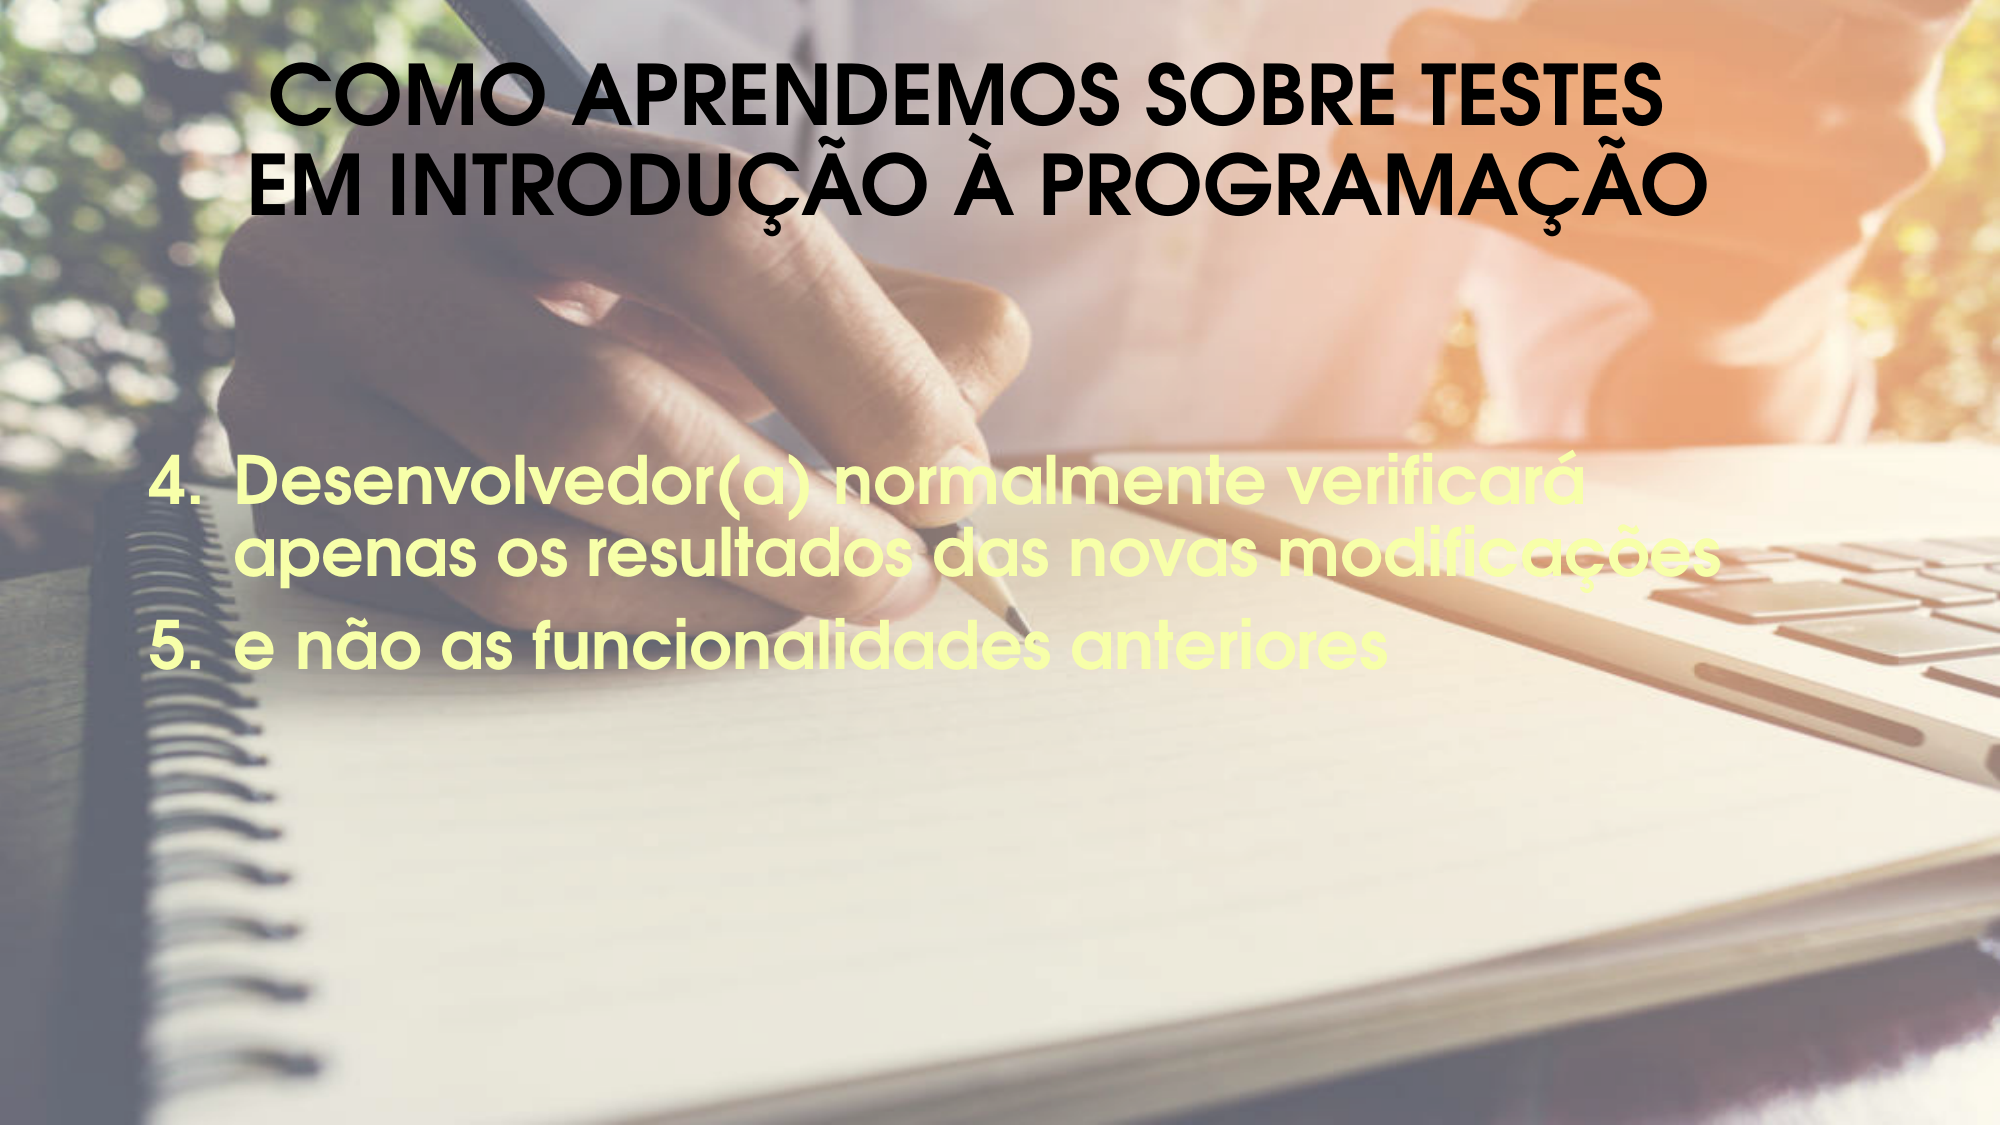

# Como aprendemos sobre testes em introdução à programação
Desenvolvedor(a) normalmente verificará apenas os resultados das novas modificações
e não as funcionalidades anteriores